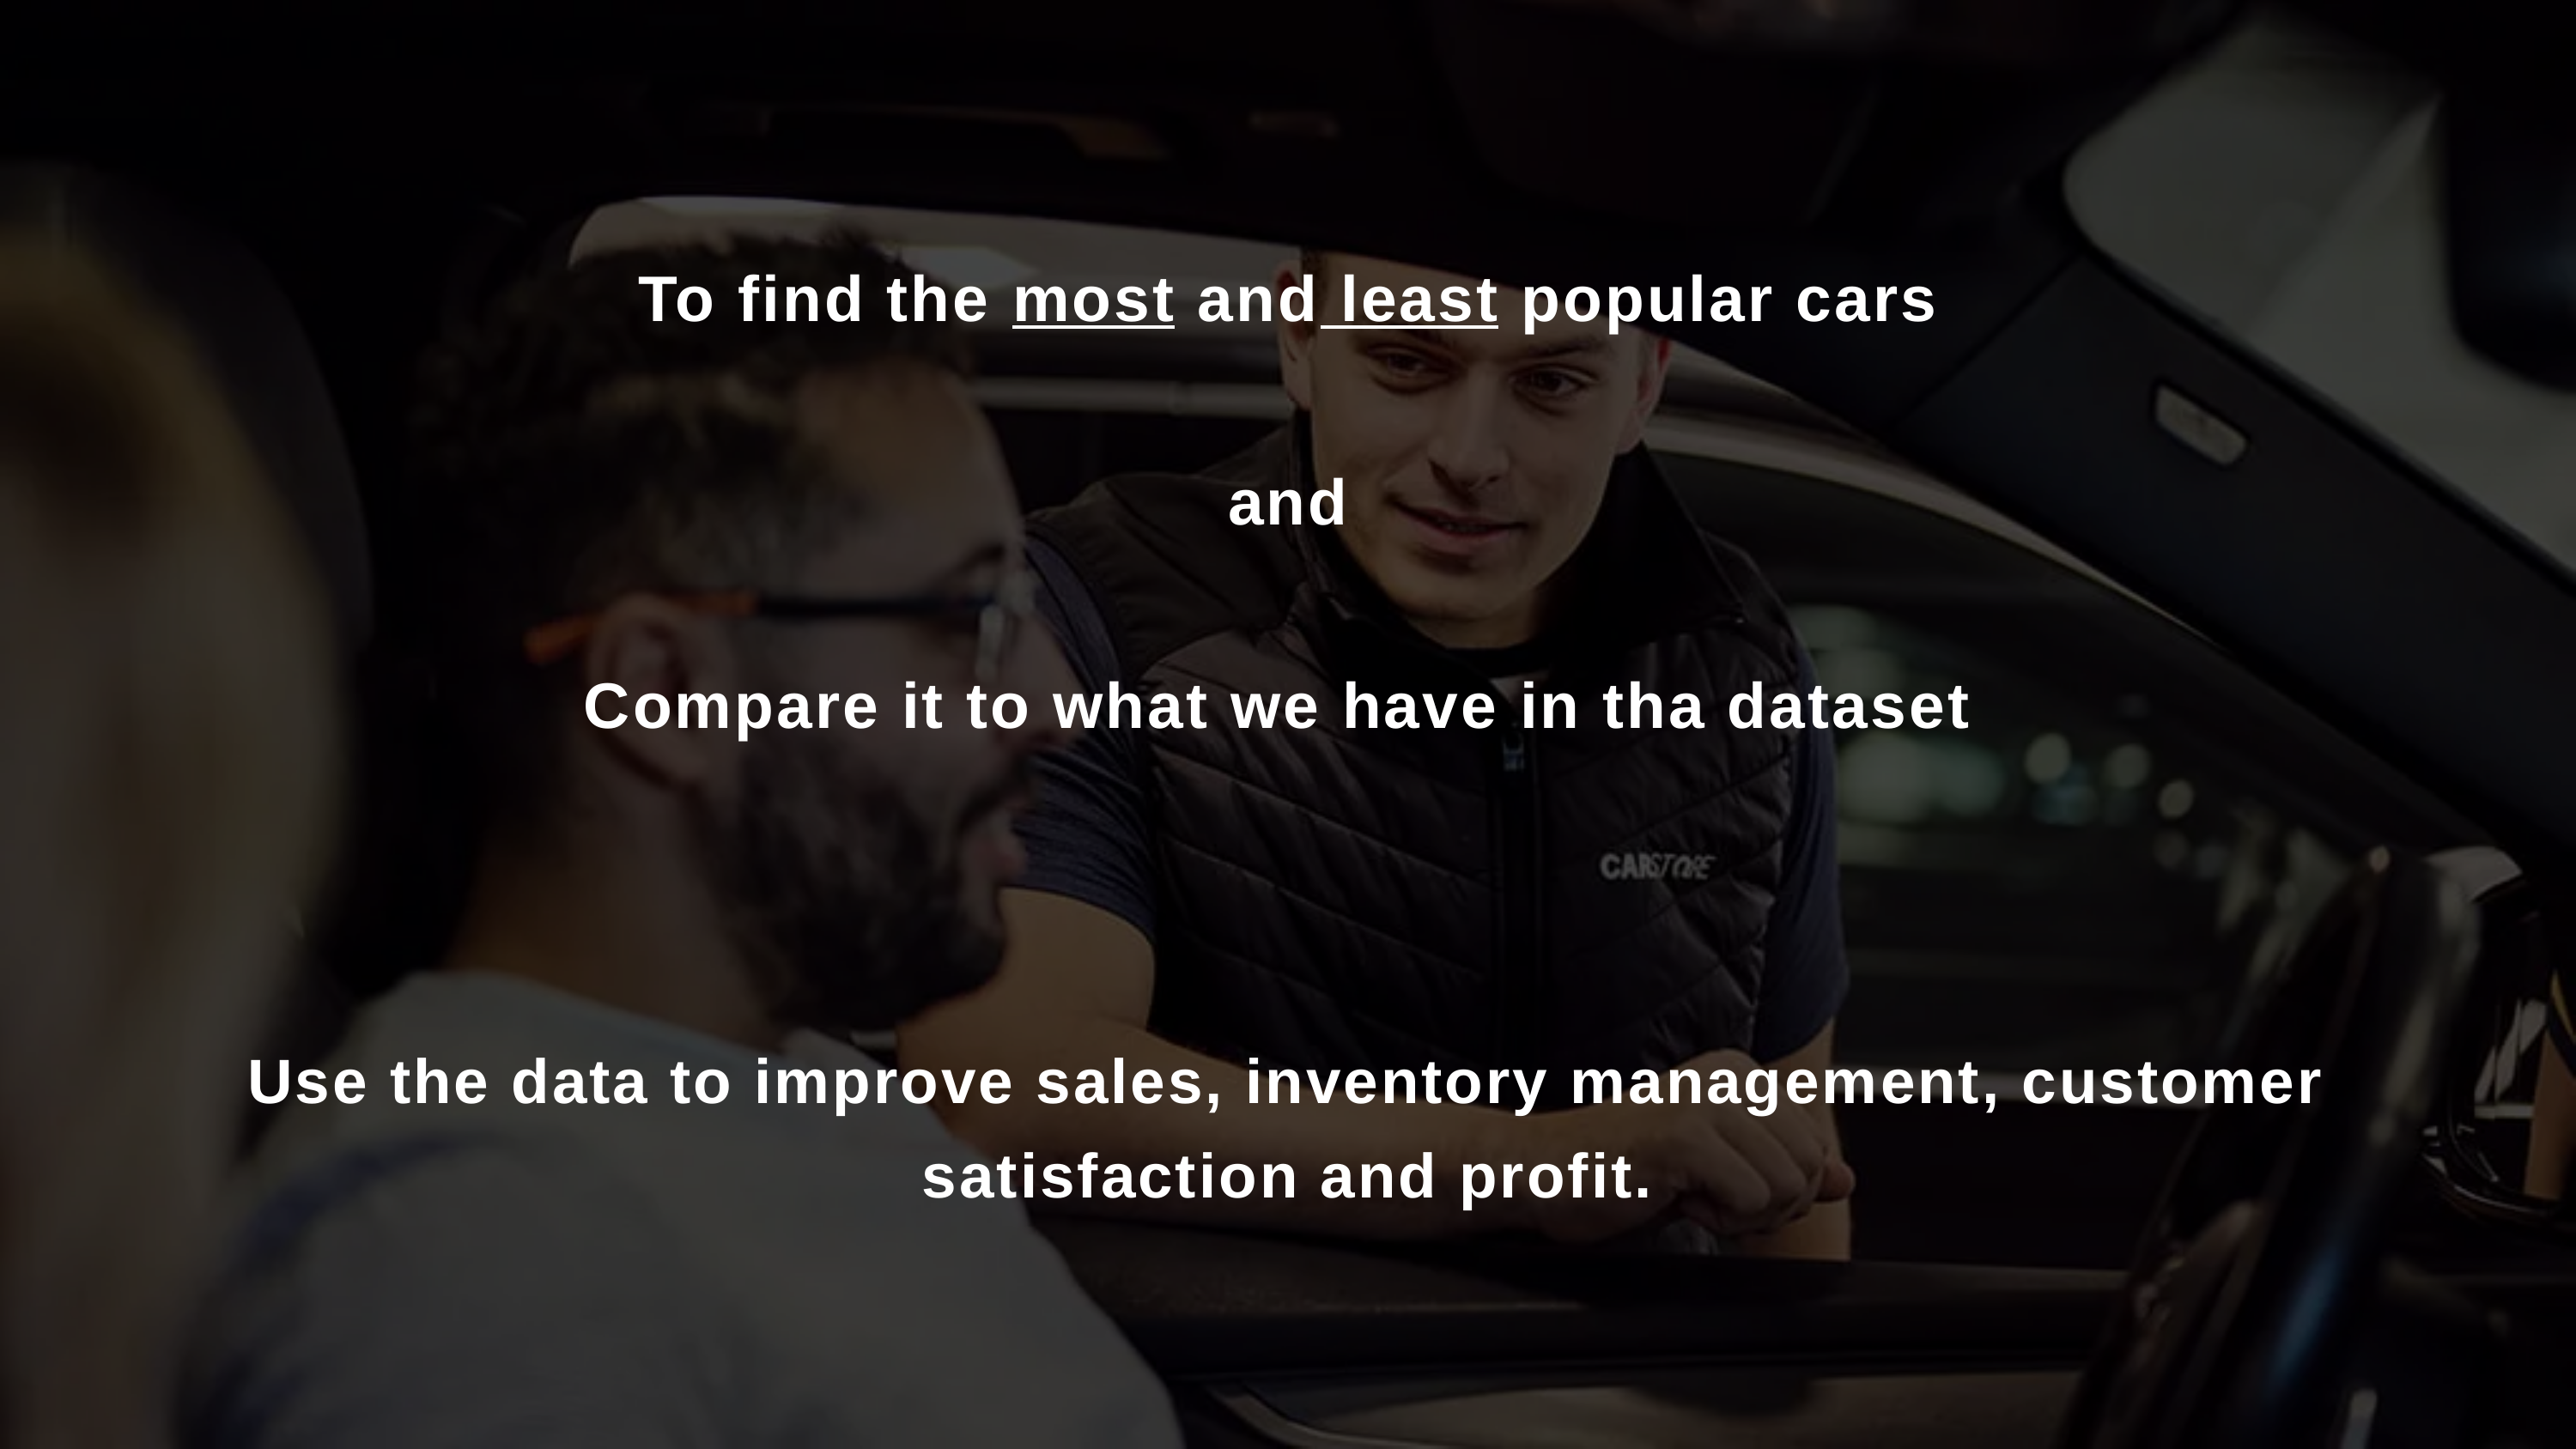

To find the most and least popular cars

and

Compare it to what we have in tha dataset

Use the data to improve sales, inventory management, customer satisfaction and profit.